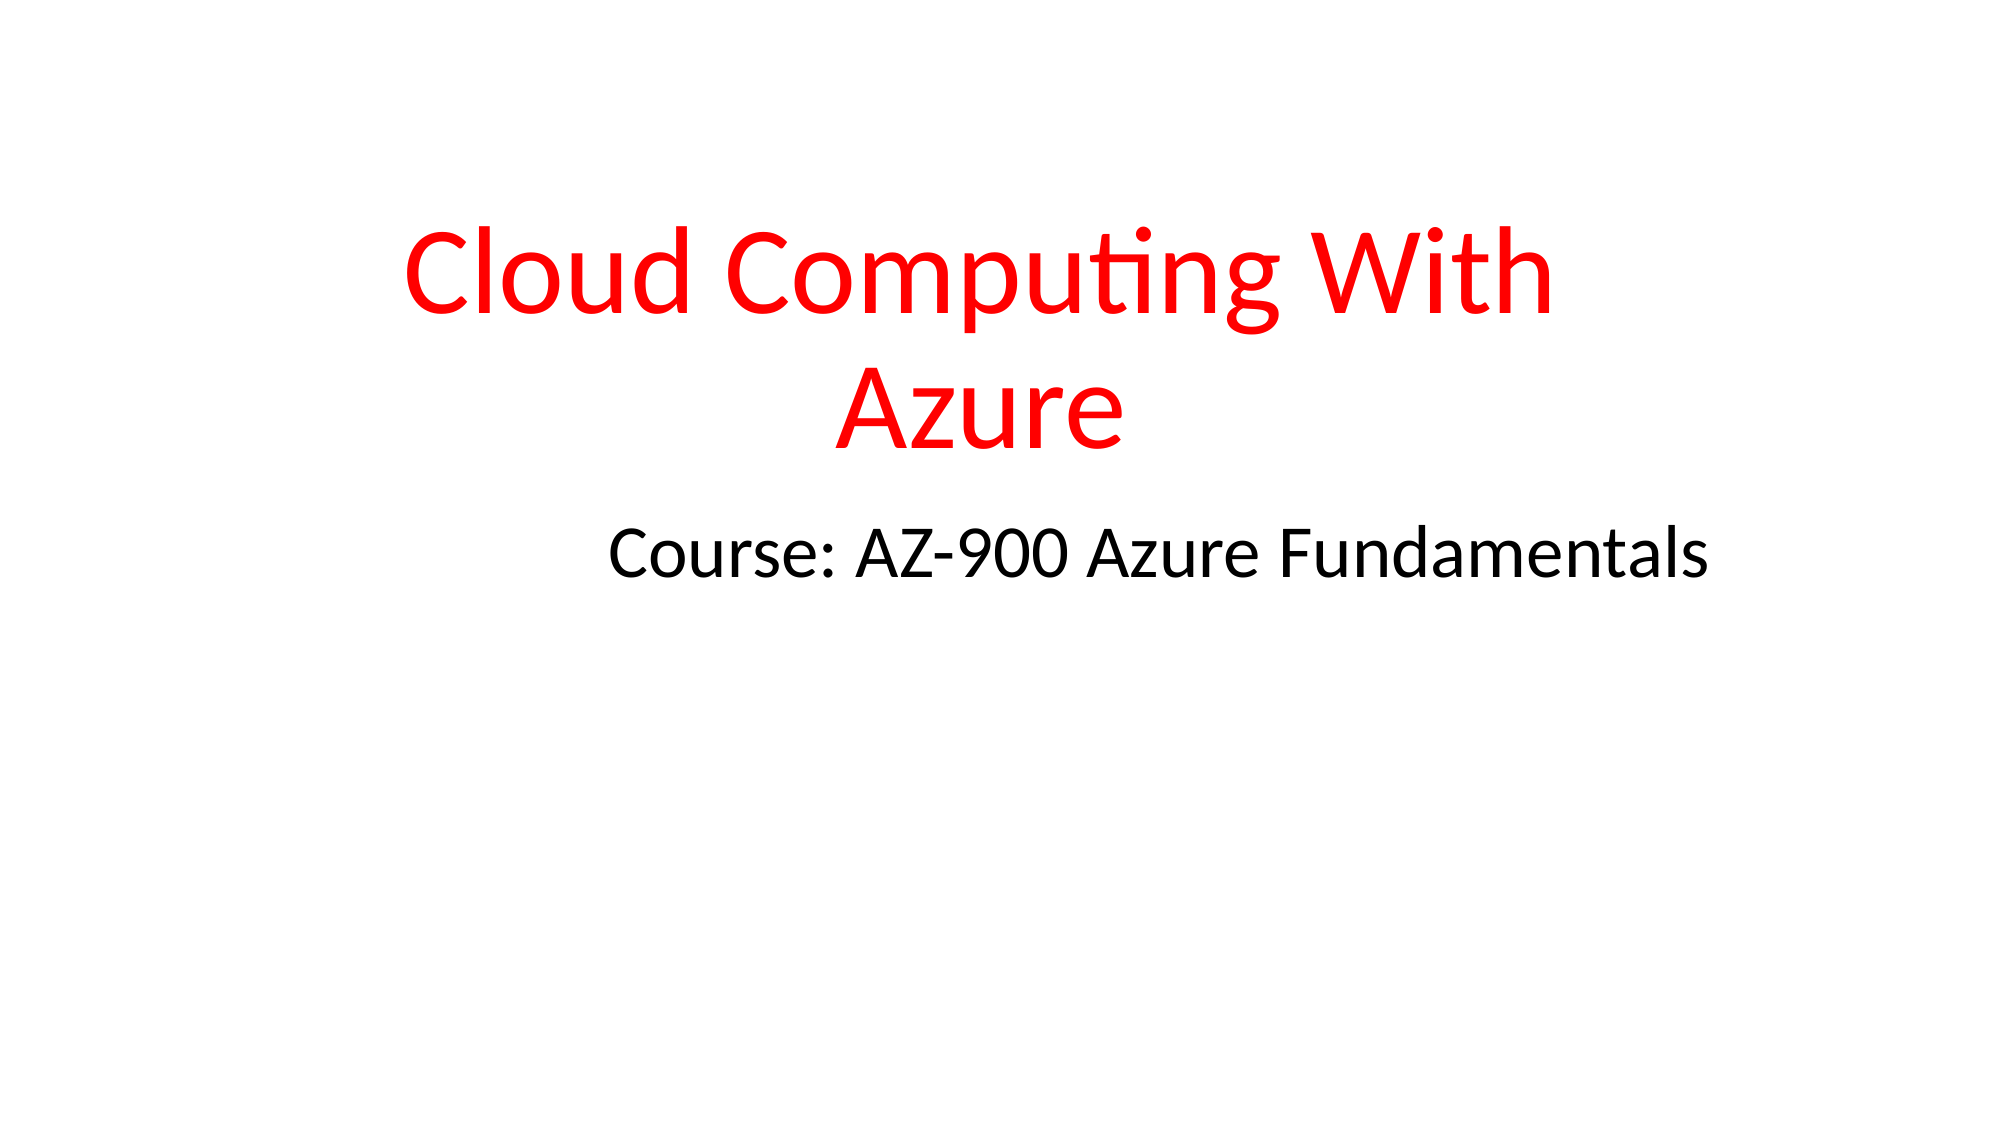

# Cloud Computing With Azure
Course: AZ-900 Azure Fundamentals